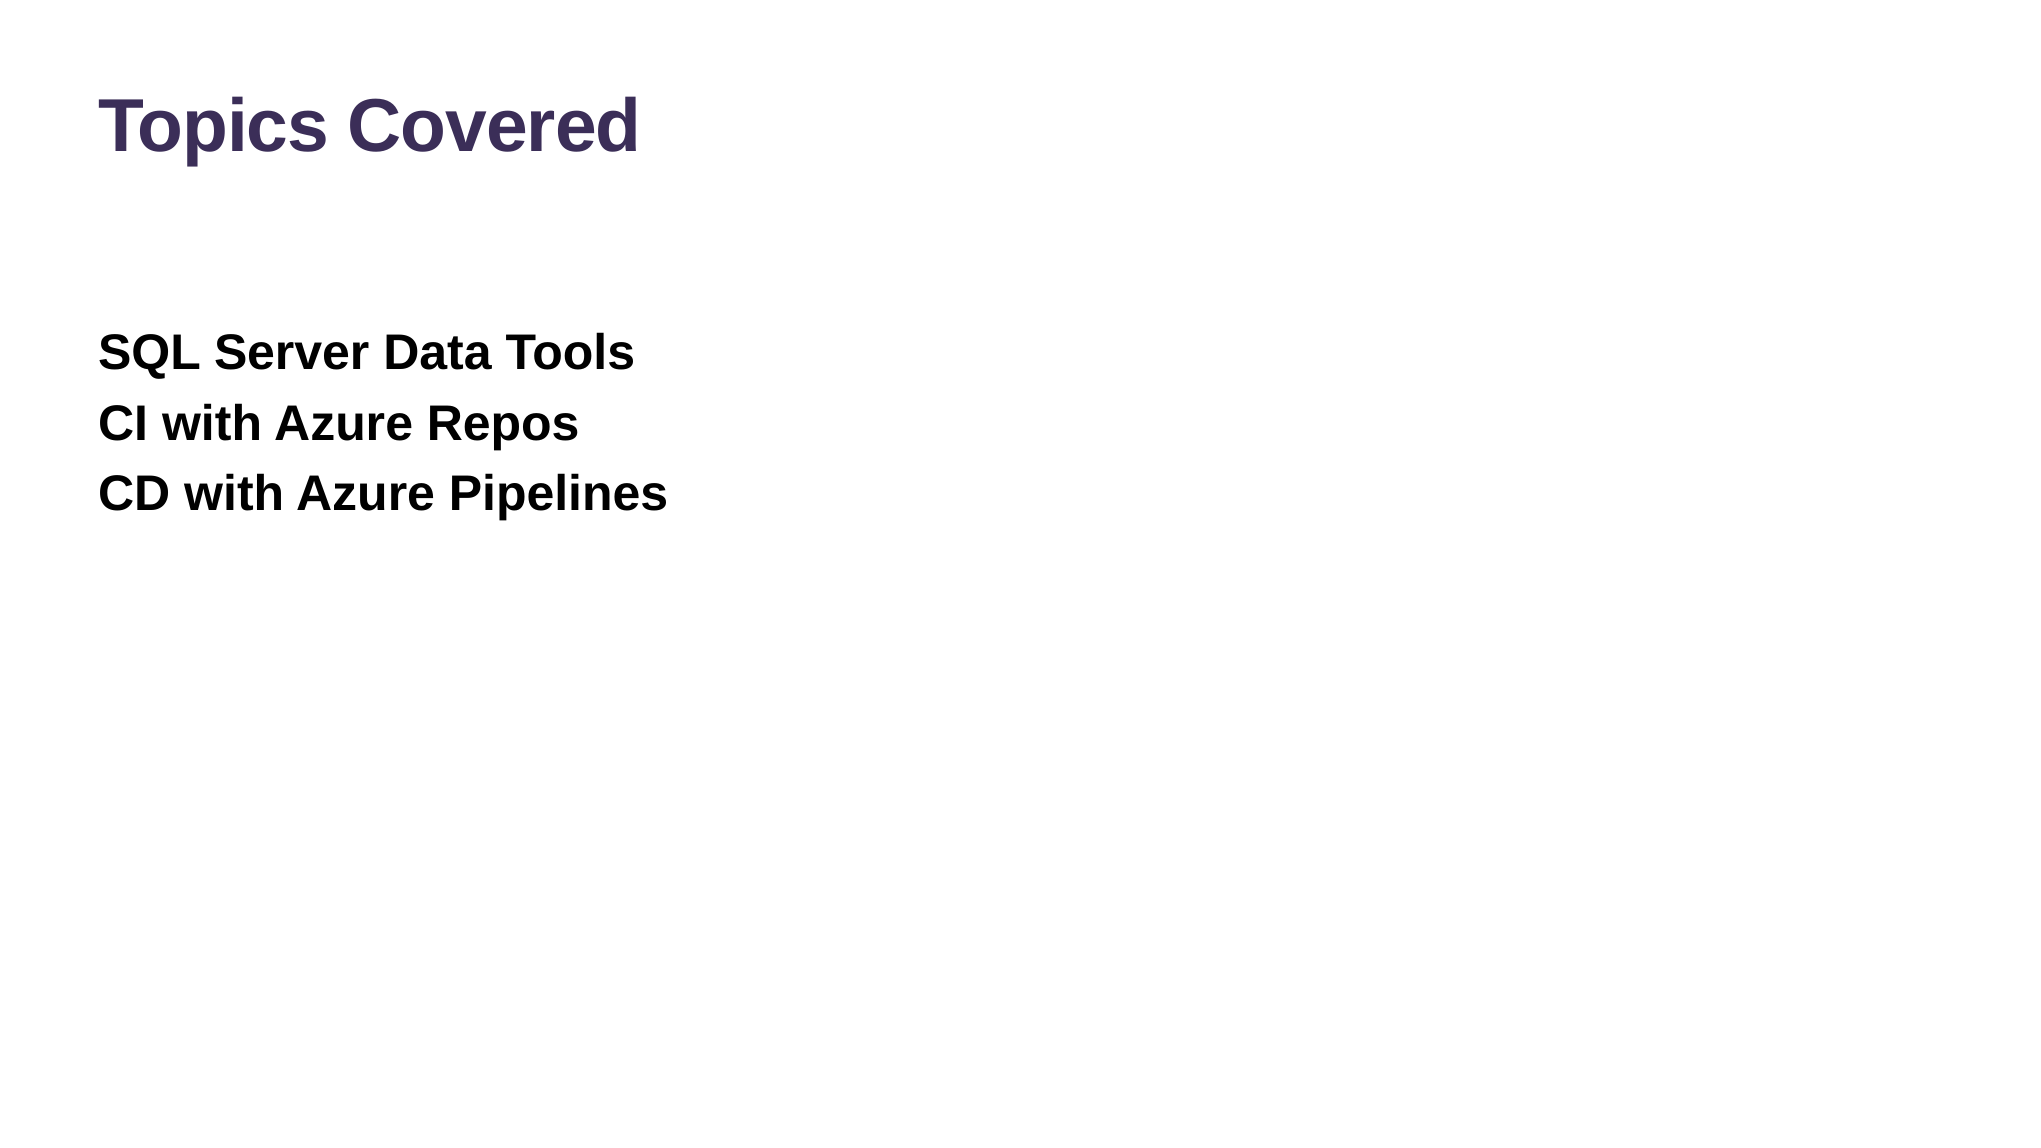

# Topics Covered

SQL Server Data Tools
CI with Azure Repos
CD with Azure Pipelines